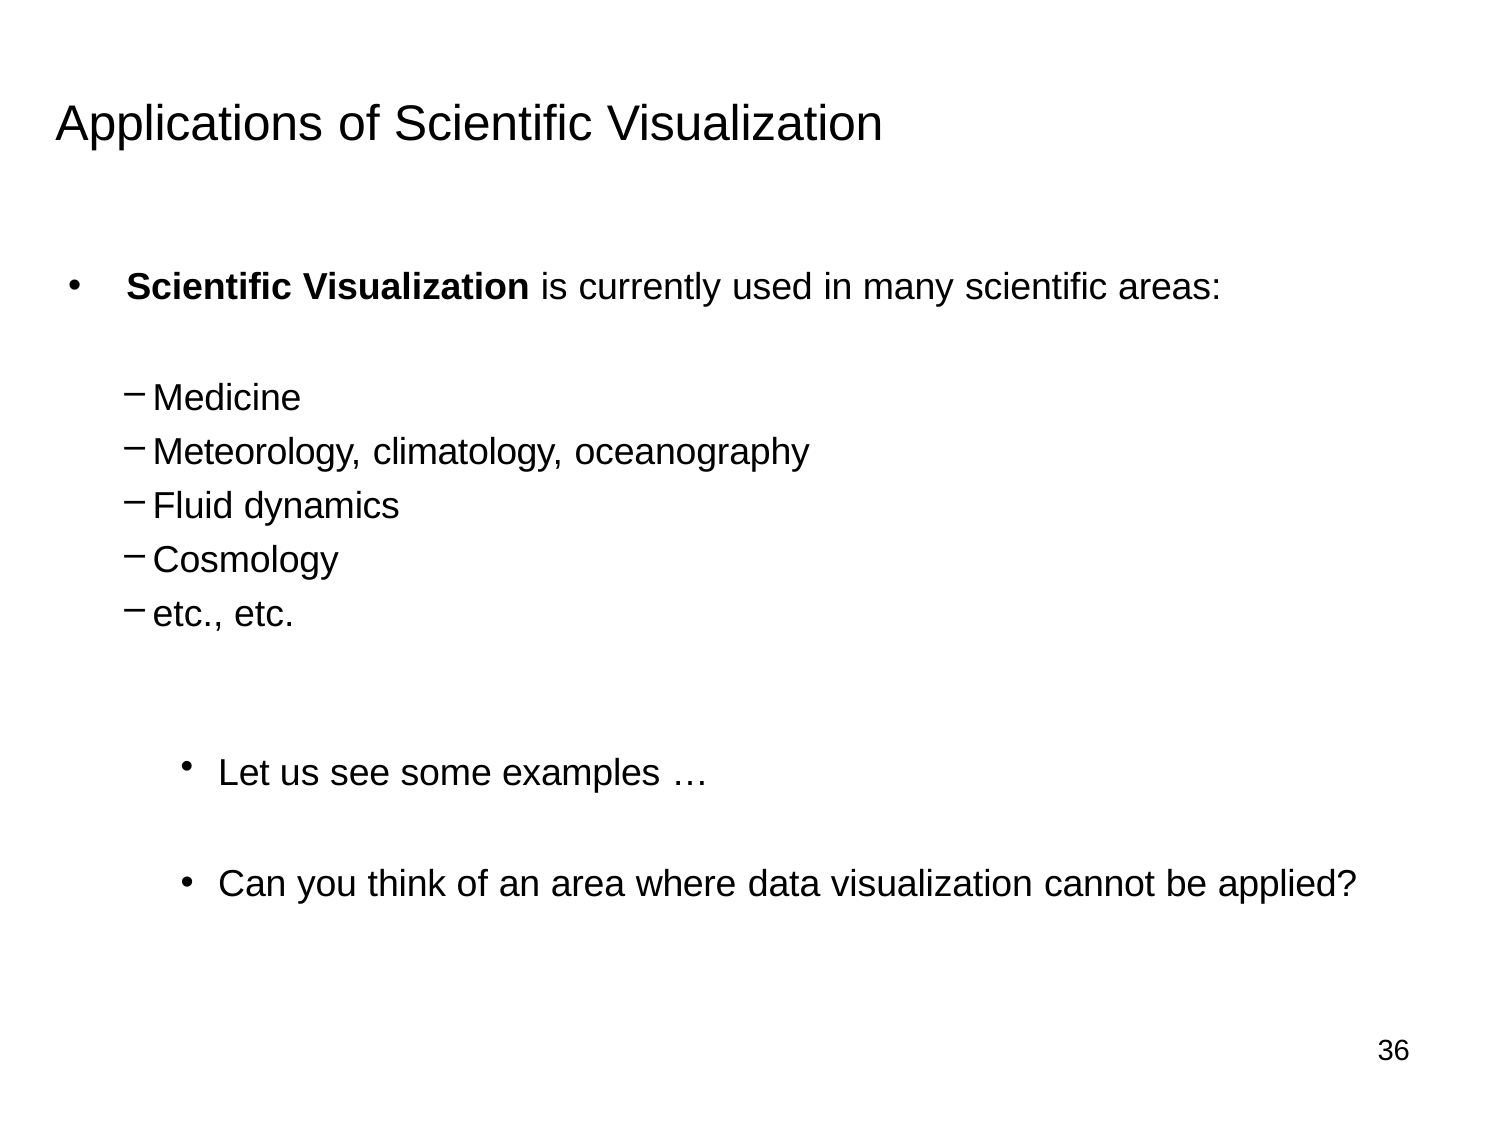

# Applications of Scientific Visualization
Scientific Visualization is currently used in many scientific areas:

Medicine
Meteorology, climatology, oceanography
Fluid dynamics
Cosmology
etc., etc.
Let us see some examples …

Can you think of an area where data visualization cannot be applied?
36